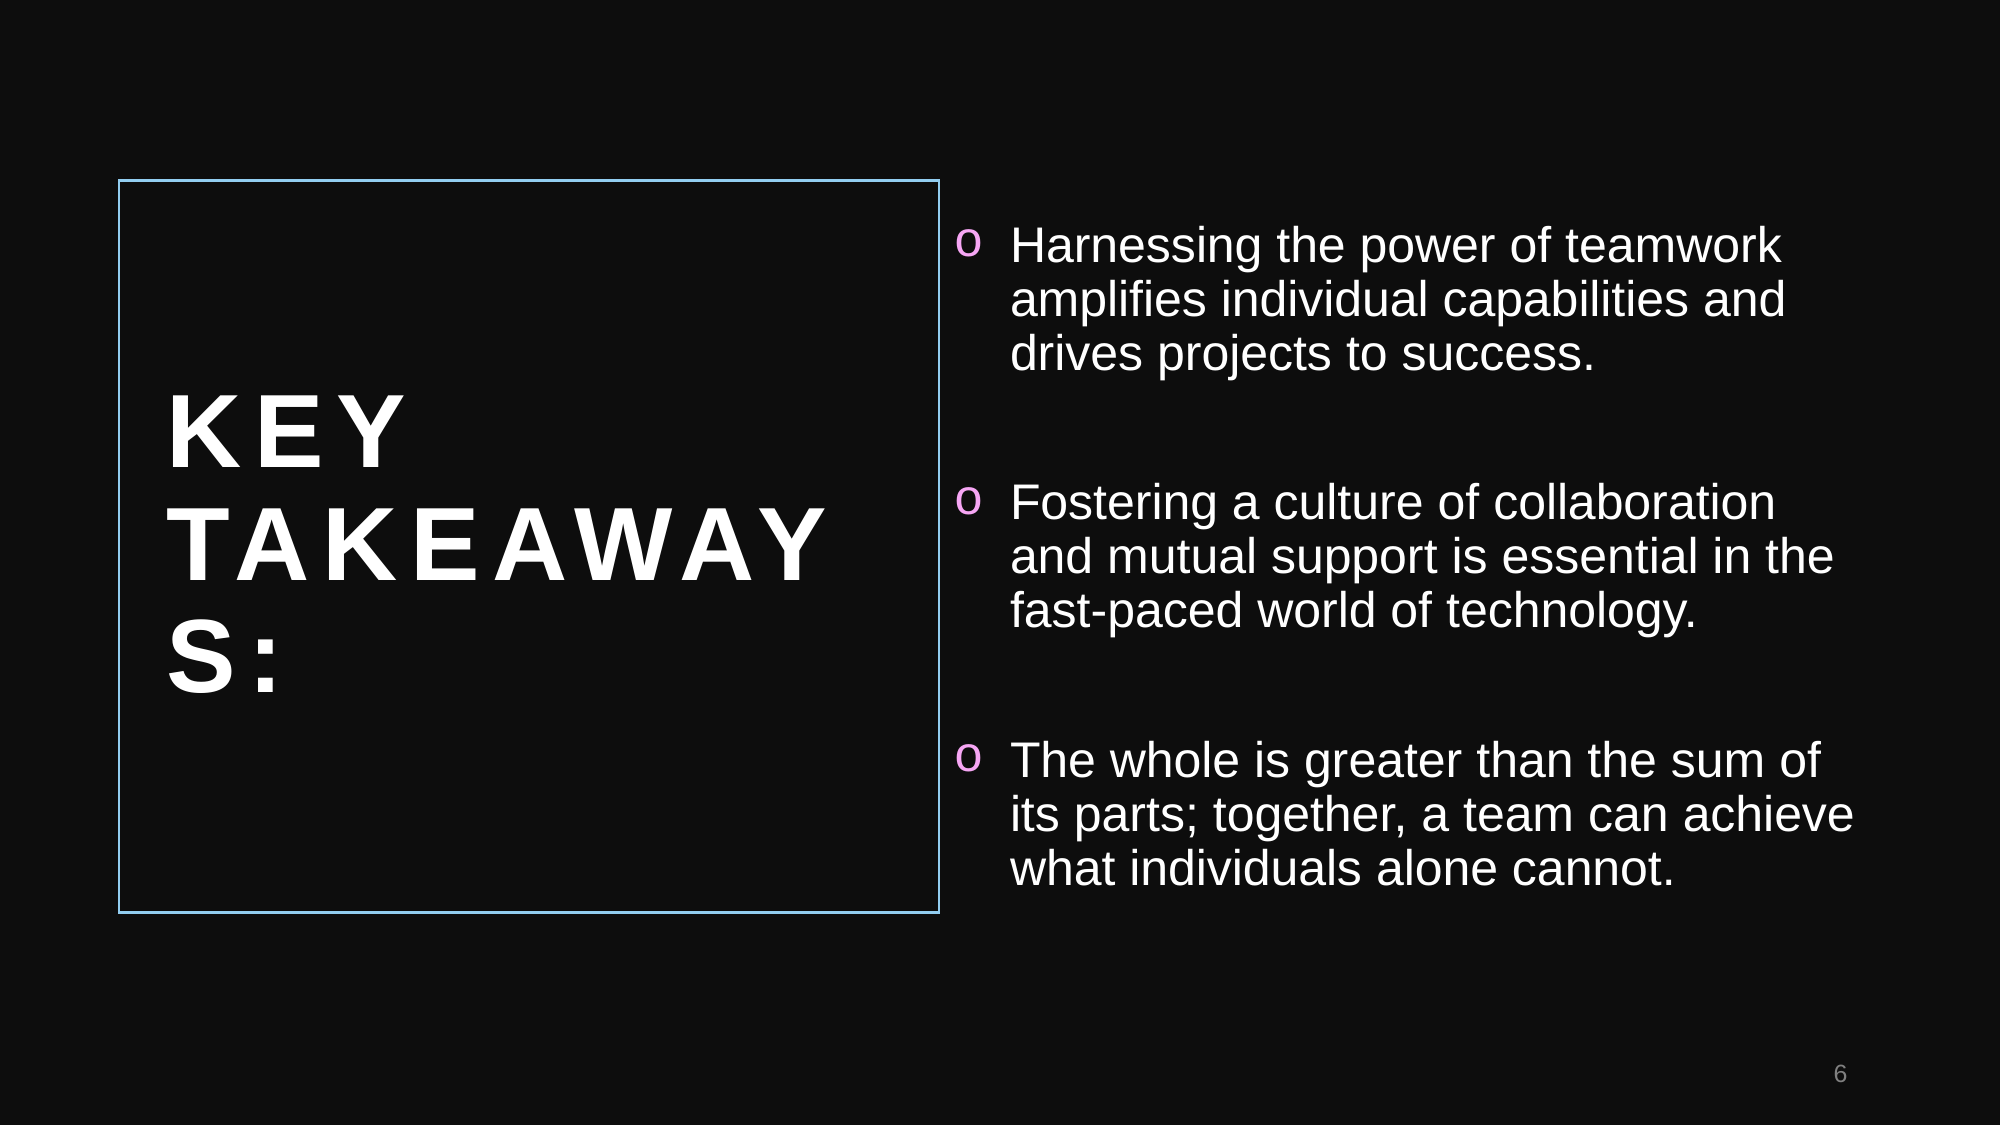

Harnessing the power of teamwork amplifies individual capabilities and drives projects to success.

Fostering a culture of collaboration and mutual support is essential in the fast-paced world of technology.

The whole is greater than the sum of its parts; together, a team can achieve what individuals alone cannot.

# Key Takeaways:
6